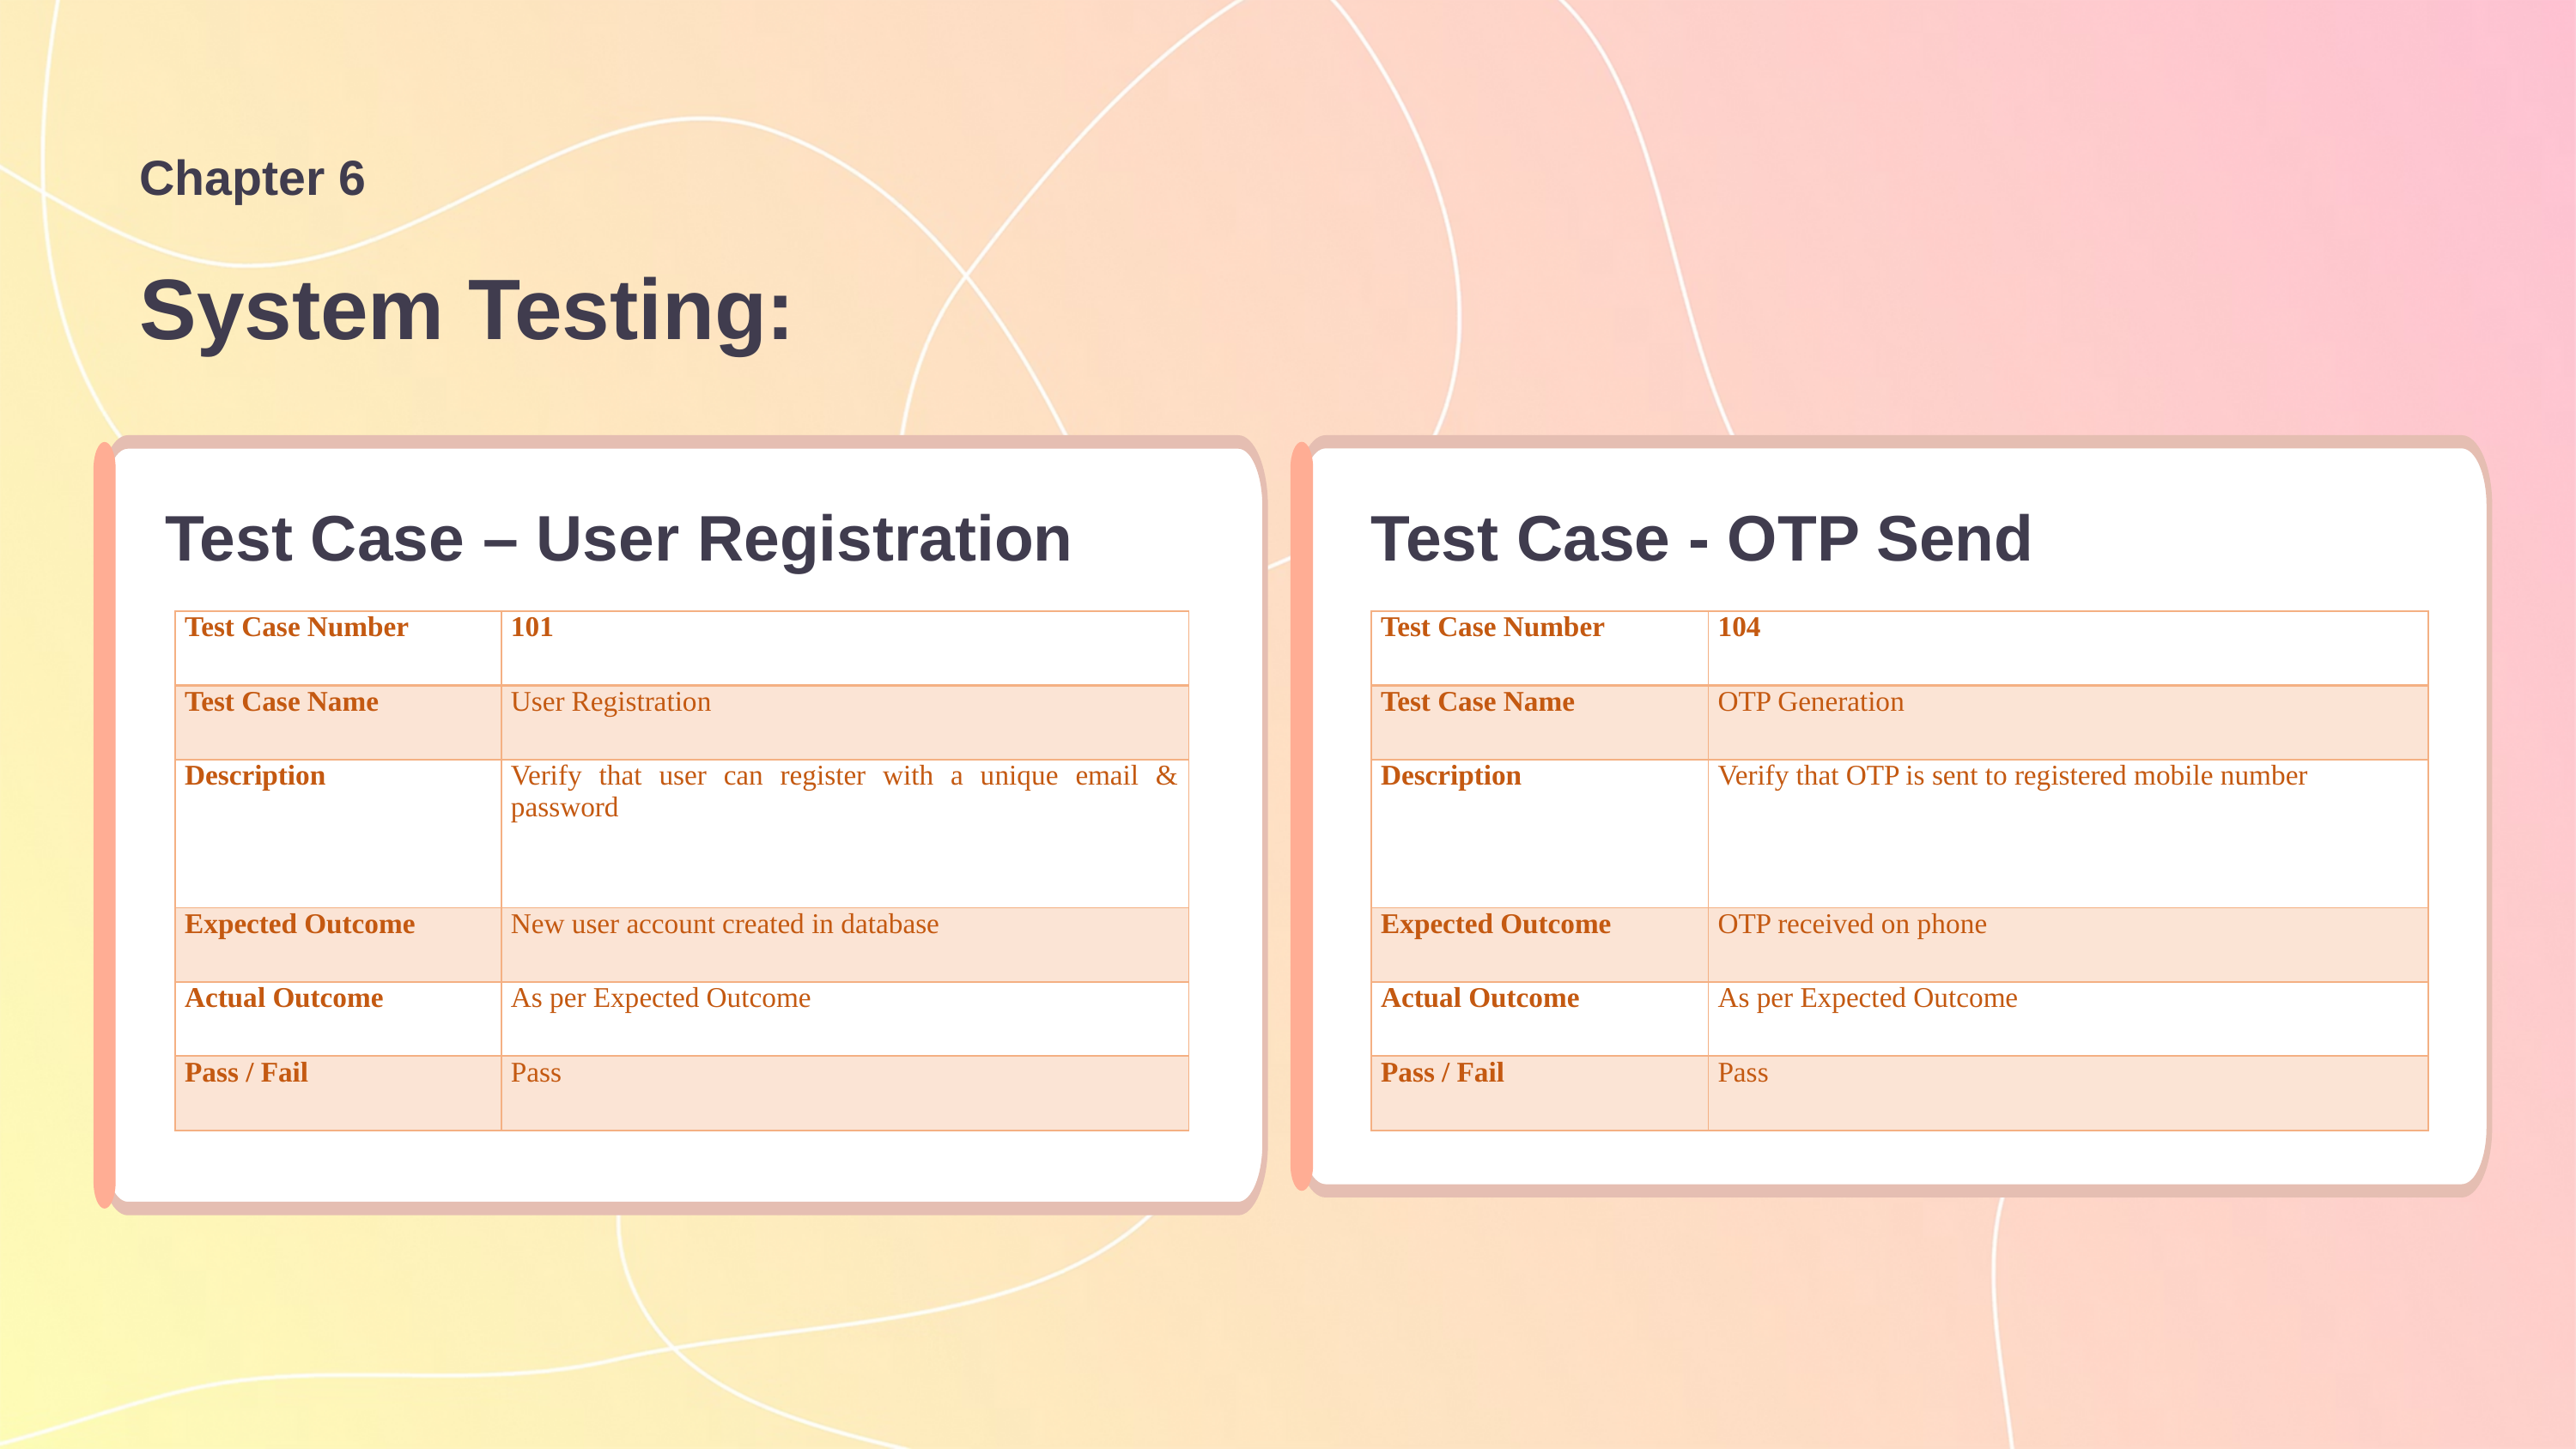

Chapter 6
System Testing:

Test Case – User Registration

Test Case - OTP Send
| Test Case Number | 101 |
| --- | --- |
| Test Case Name | User Registration |
| Description | Verify that user can register with a unique email & password |
| Expected Outcome | New user account created in database |
| Actual Outcome | As per Expected Outcome |
| Pass / Fail | Pass |
| Test Case Number | 104 |
| --- | --- |
| Test Case Name | OTP Generation |
| Description | Verify that OTP is sent to registered mobile number |
| Expected Outcome | OTP received on phone |
| Actual Outcome | As per Expected Outcome |
| Pass / Fail | Pass |